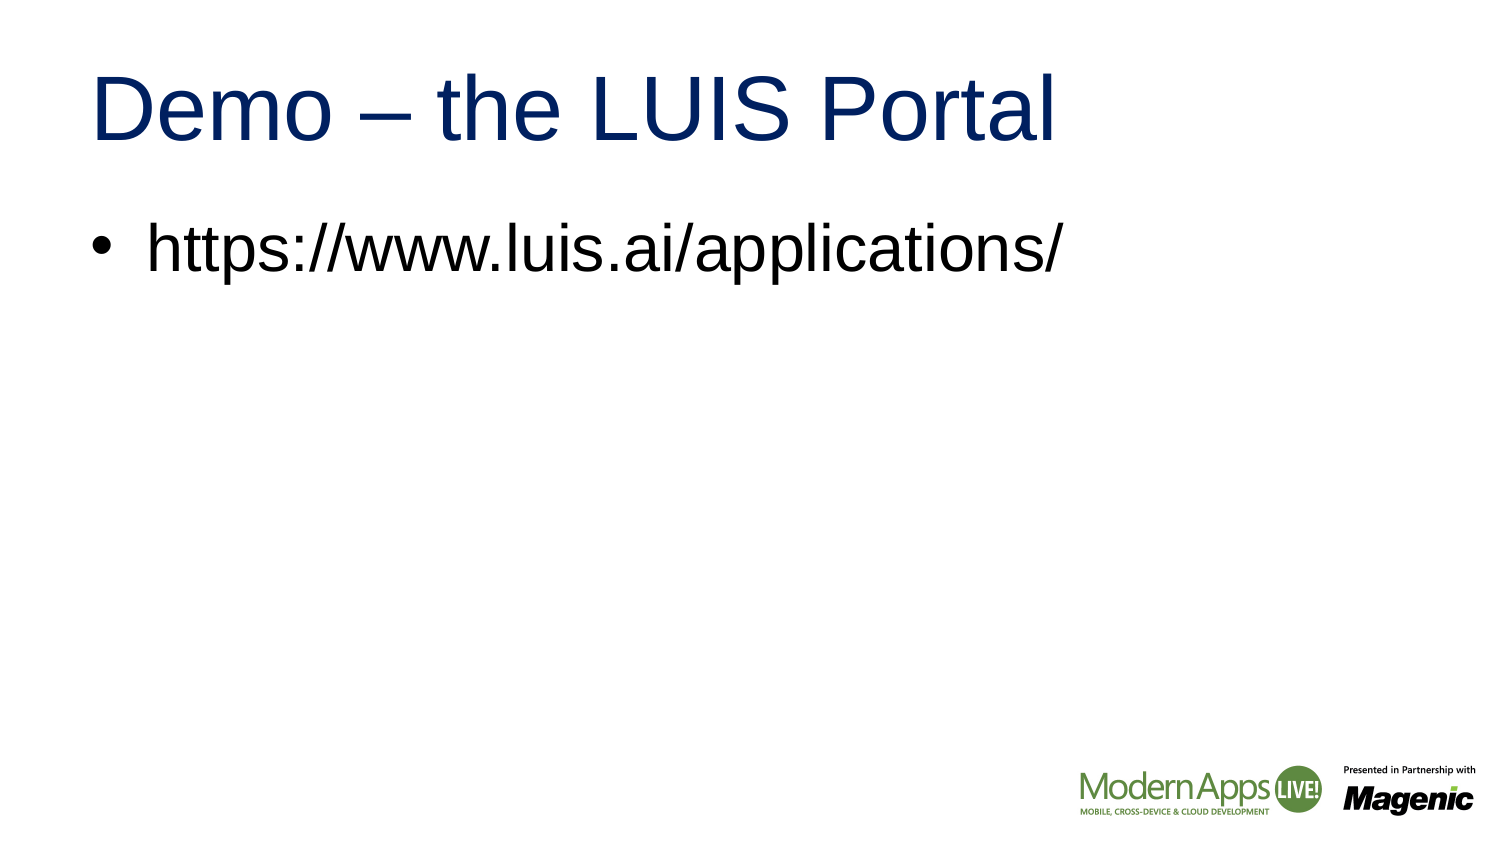

# Demo – the LUIS Portal
https://www.luis.ai/applications/